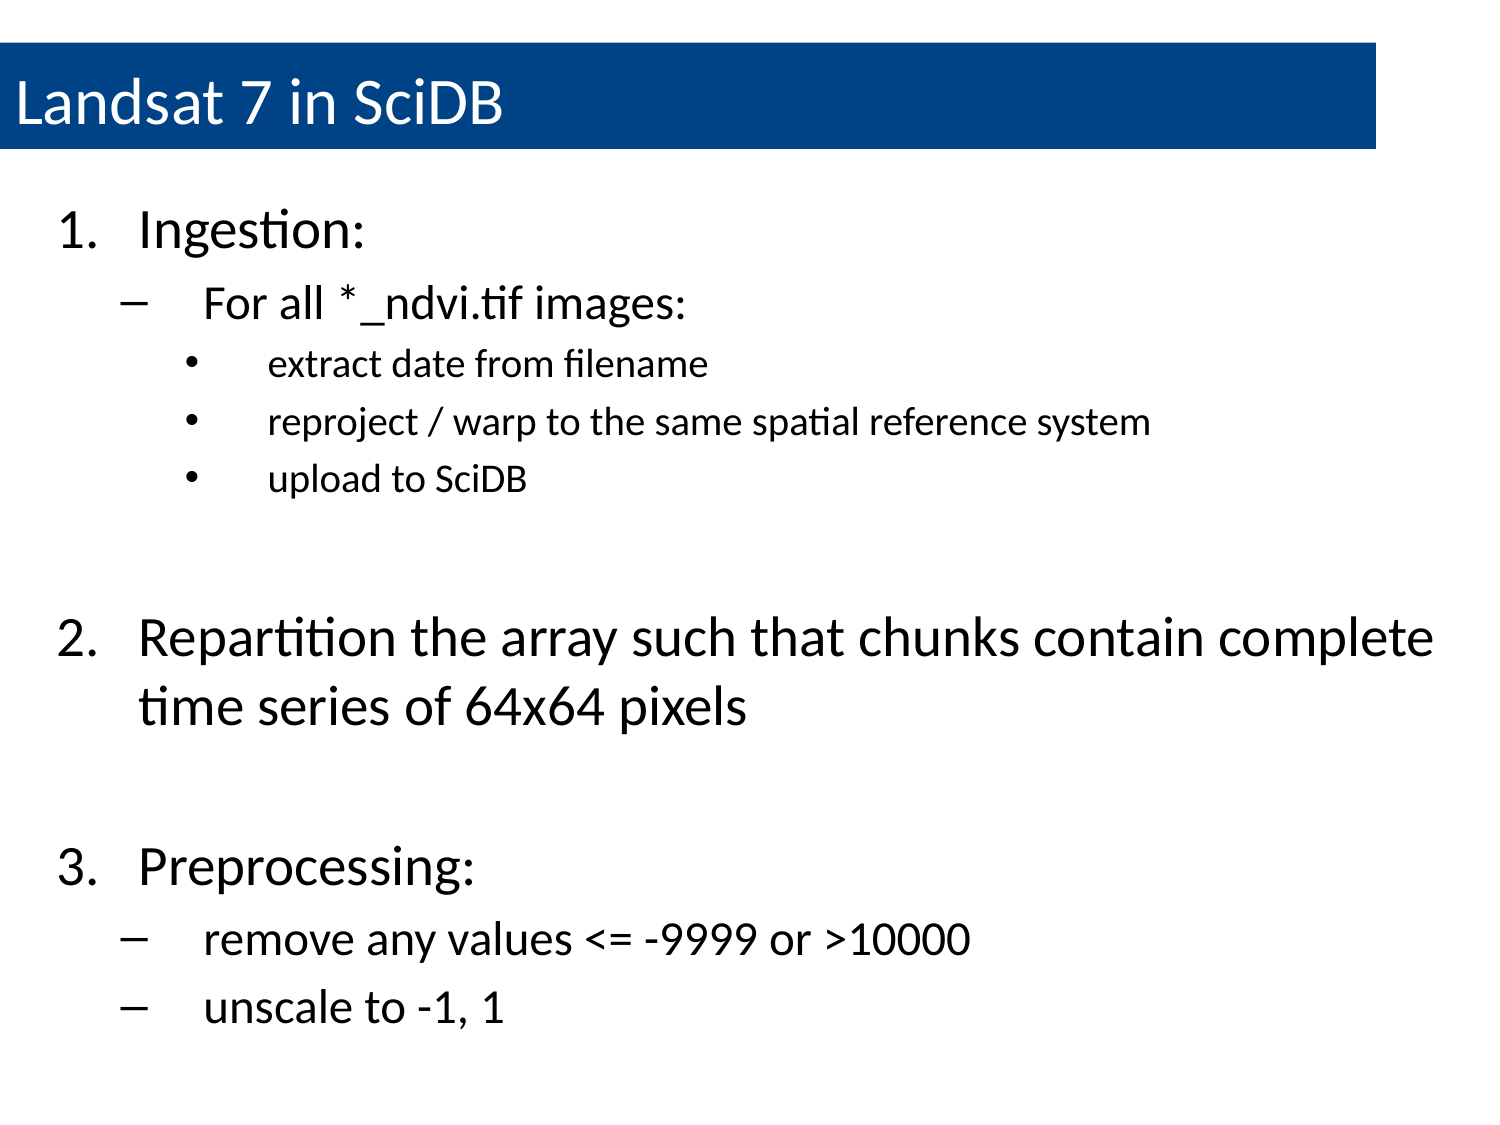

# Landsat 7 in SciDB
Ingestion:
For all *_ndvi.tif images:
extract date from filename
reproject / warp to the same spatial reference system
upload to SciDB

Repartition the array such that chunks contain complete time series of 64x64 pixels

Preprocessing:
remove any values <= -9999 or >10000
unscale to -1, 1